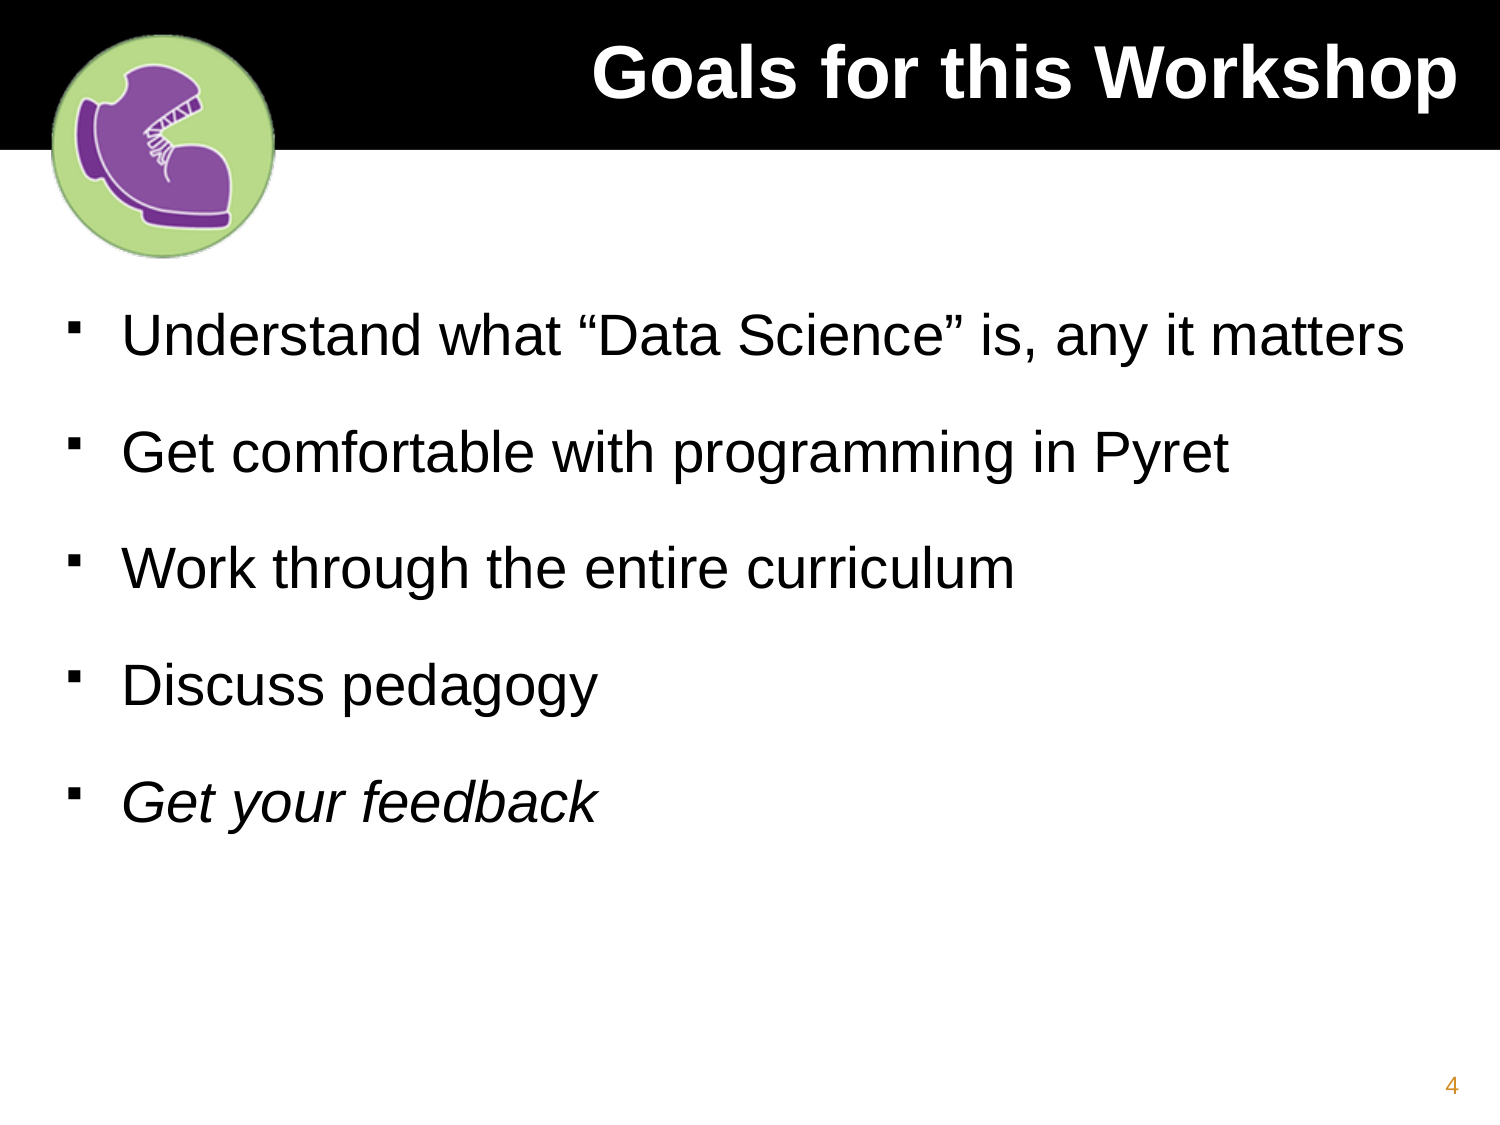

# Goals for this Workshop
Understand what “Data Science” is, any it matters
Get comfortable with programming in Pyret
Work through the entire curriculum
Discuss pedagogy
Get your feedback
4